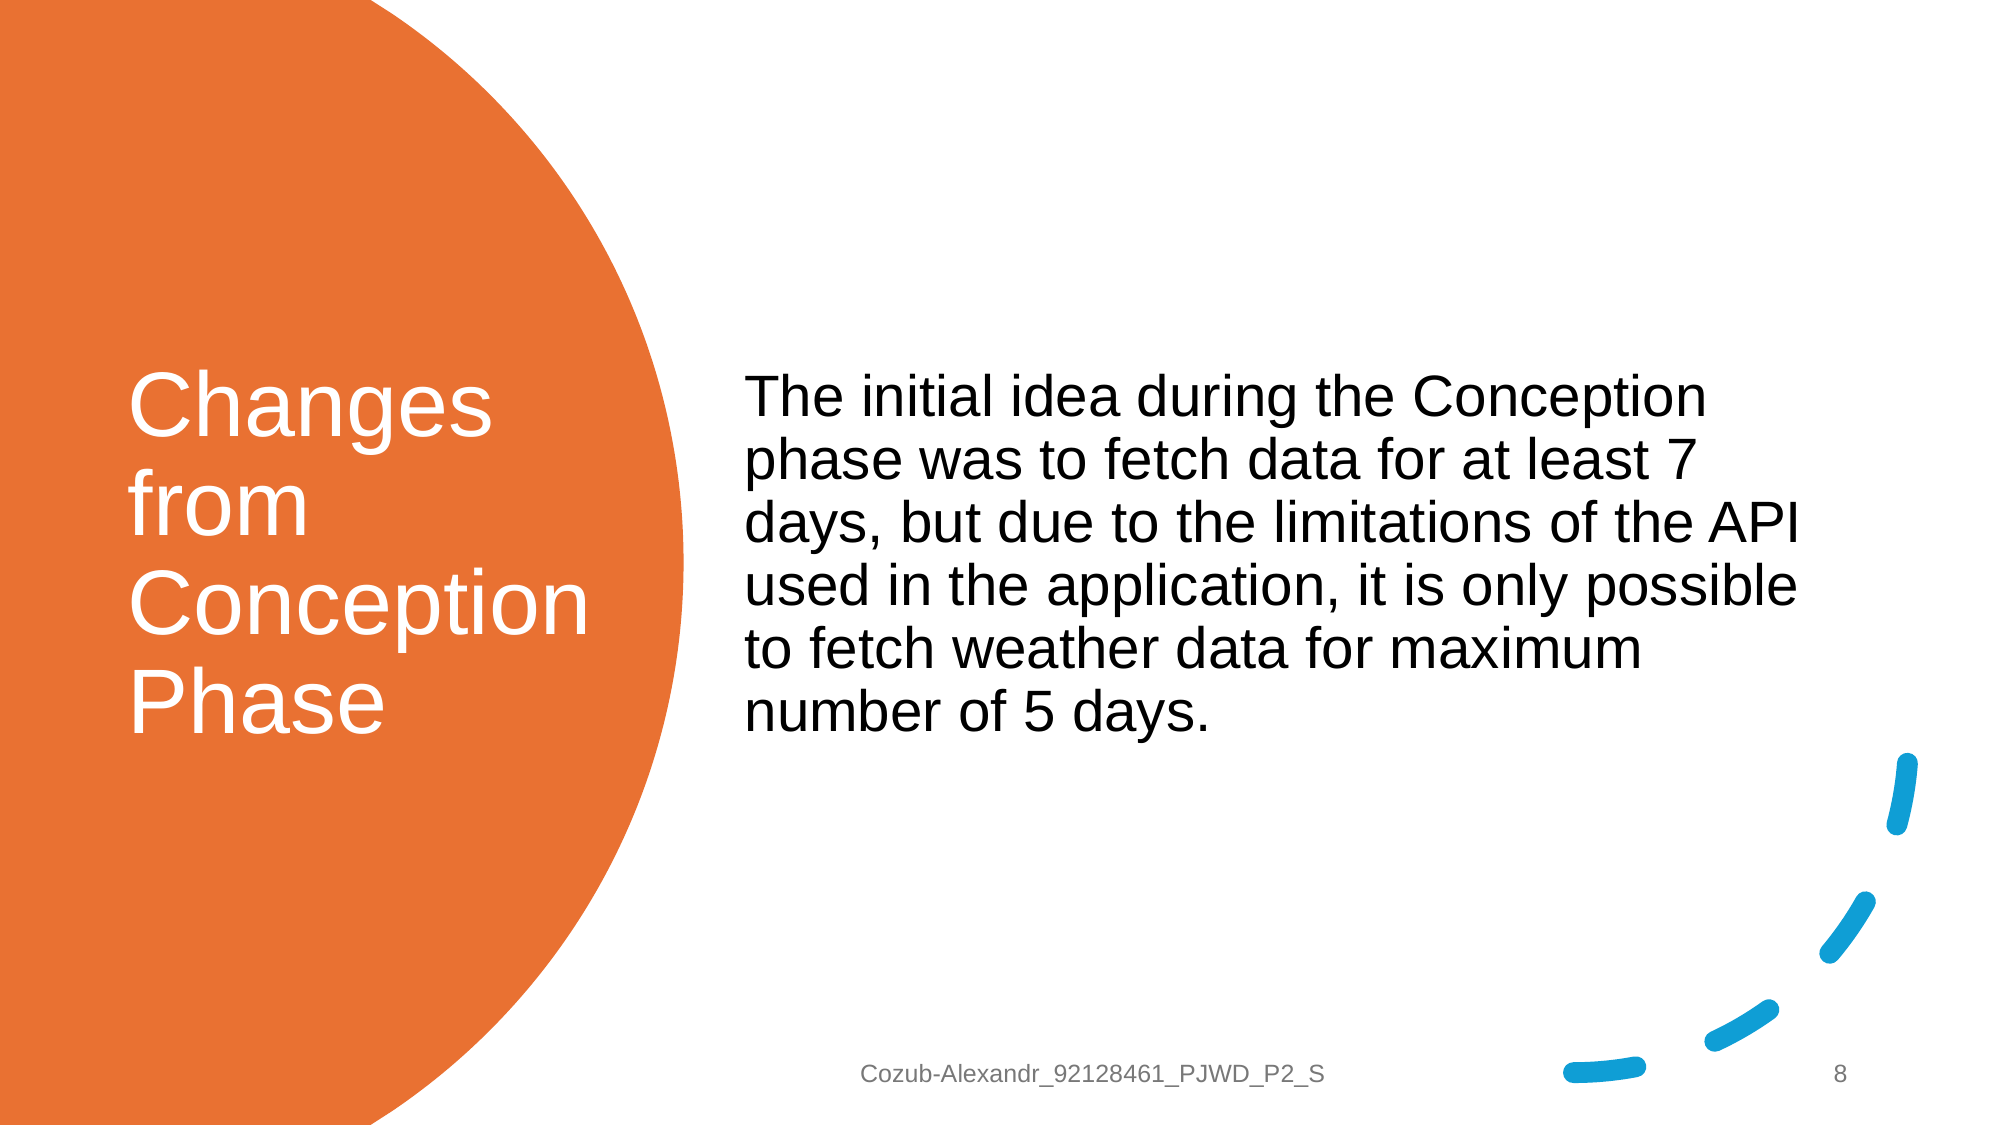

The initial idea during the Conception phase was to fetch data for at least 7 days, but due to the limitations of the API used in the application, it is only possible to fetch weather data for maximum number of 5 days.
# Changes from Conception Phase

Cozub-Alexandr_92128461_PJWD_P2_S
8